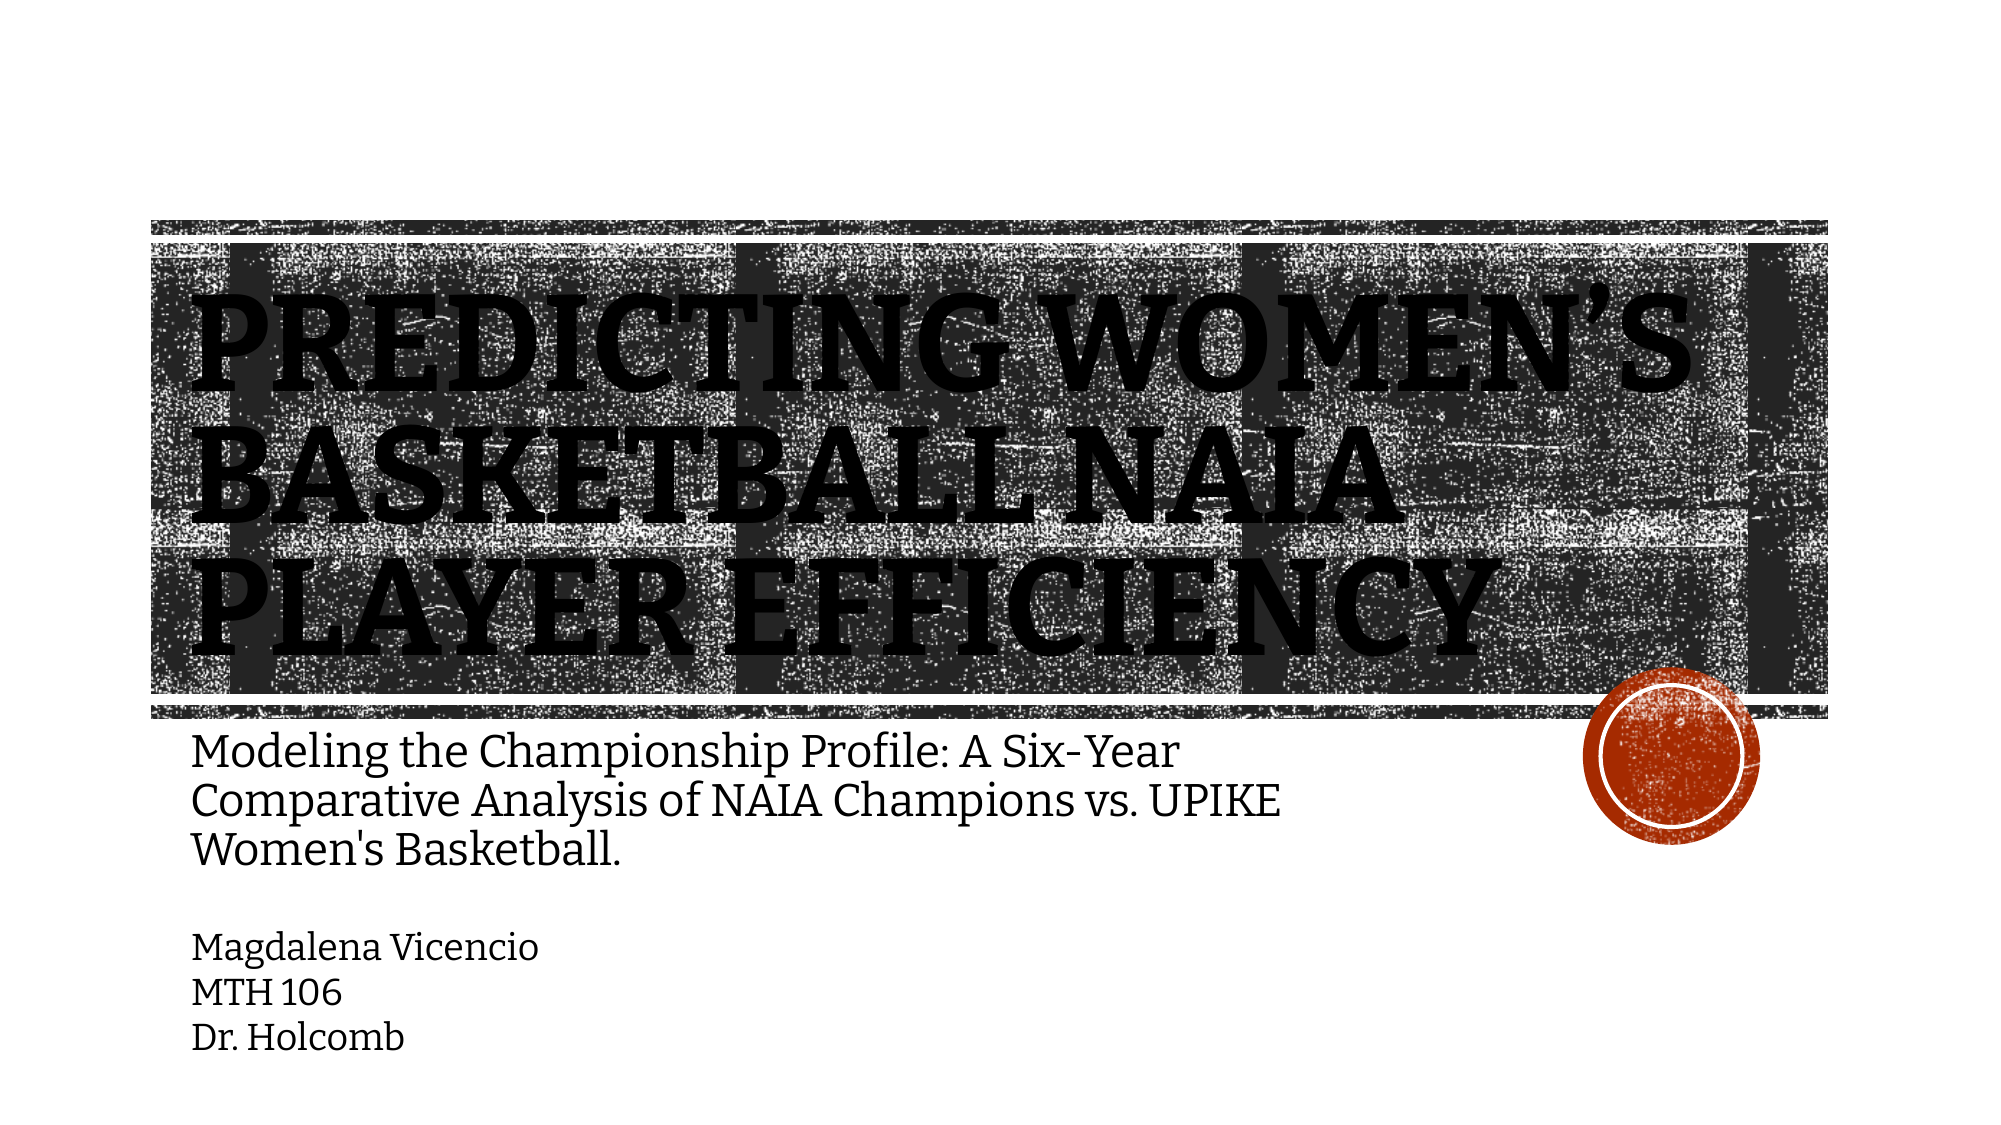

# Predicting women’s basketball naia player efficiency
Modeling the Championship Profile: A Six-Year Comparative Analysis of NAIA Champions vs. UPIKE Women's Basketball.
Magdalena Vicencio
MTH 106
Dr. Holcomb